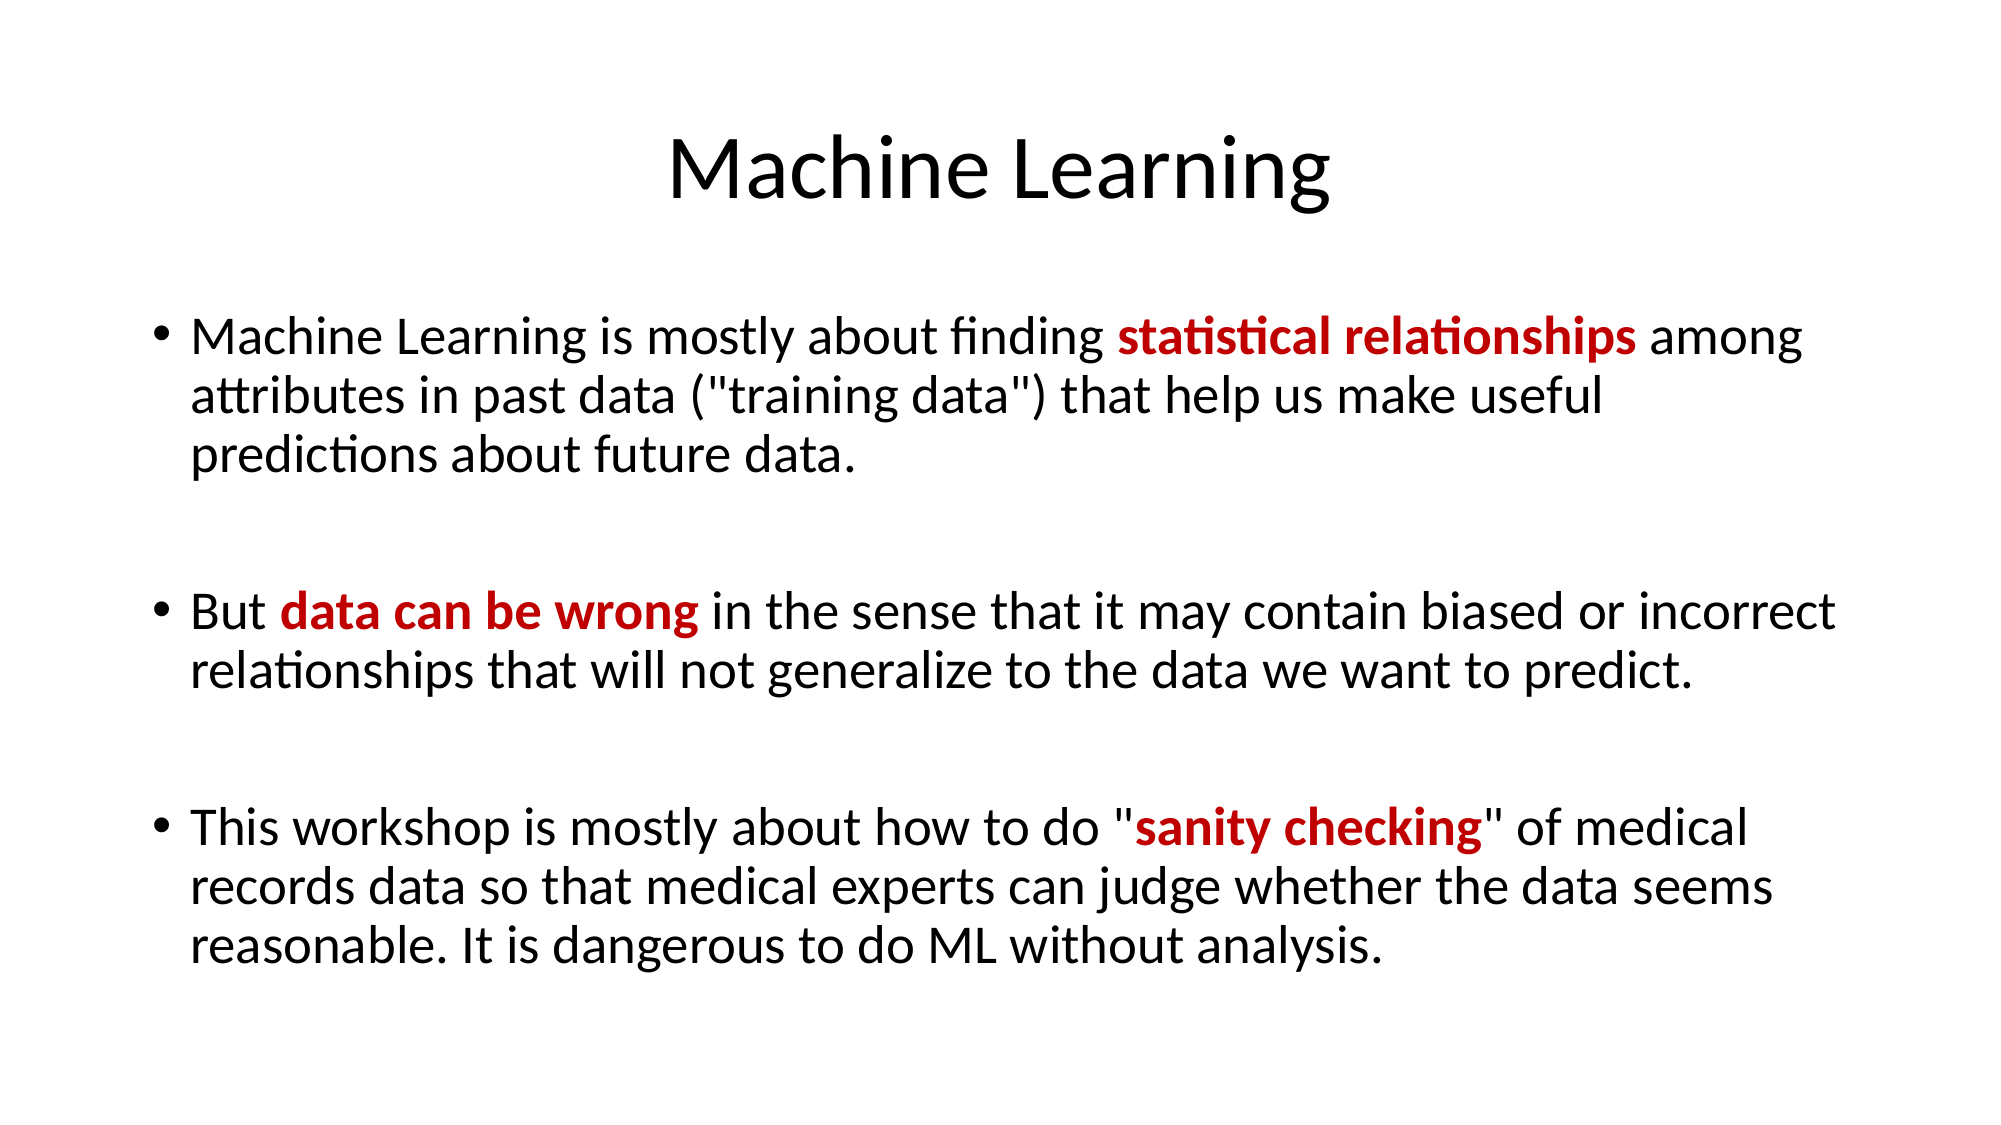

# Machine Learning
Machine Learning is mostly about finding statistical relationships among attributes in past data ("training data") that help us make useful predictions about future data.

But data can be wrong in the sense that it may contain biased or incorrect relationships that will not generalize to the data we want to predict.

This workshop is mostly about how to do "sanity checking" of medical records data so that medical experts can judge whether the data seems reasonable. It is dangerous to do ML without analysis.